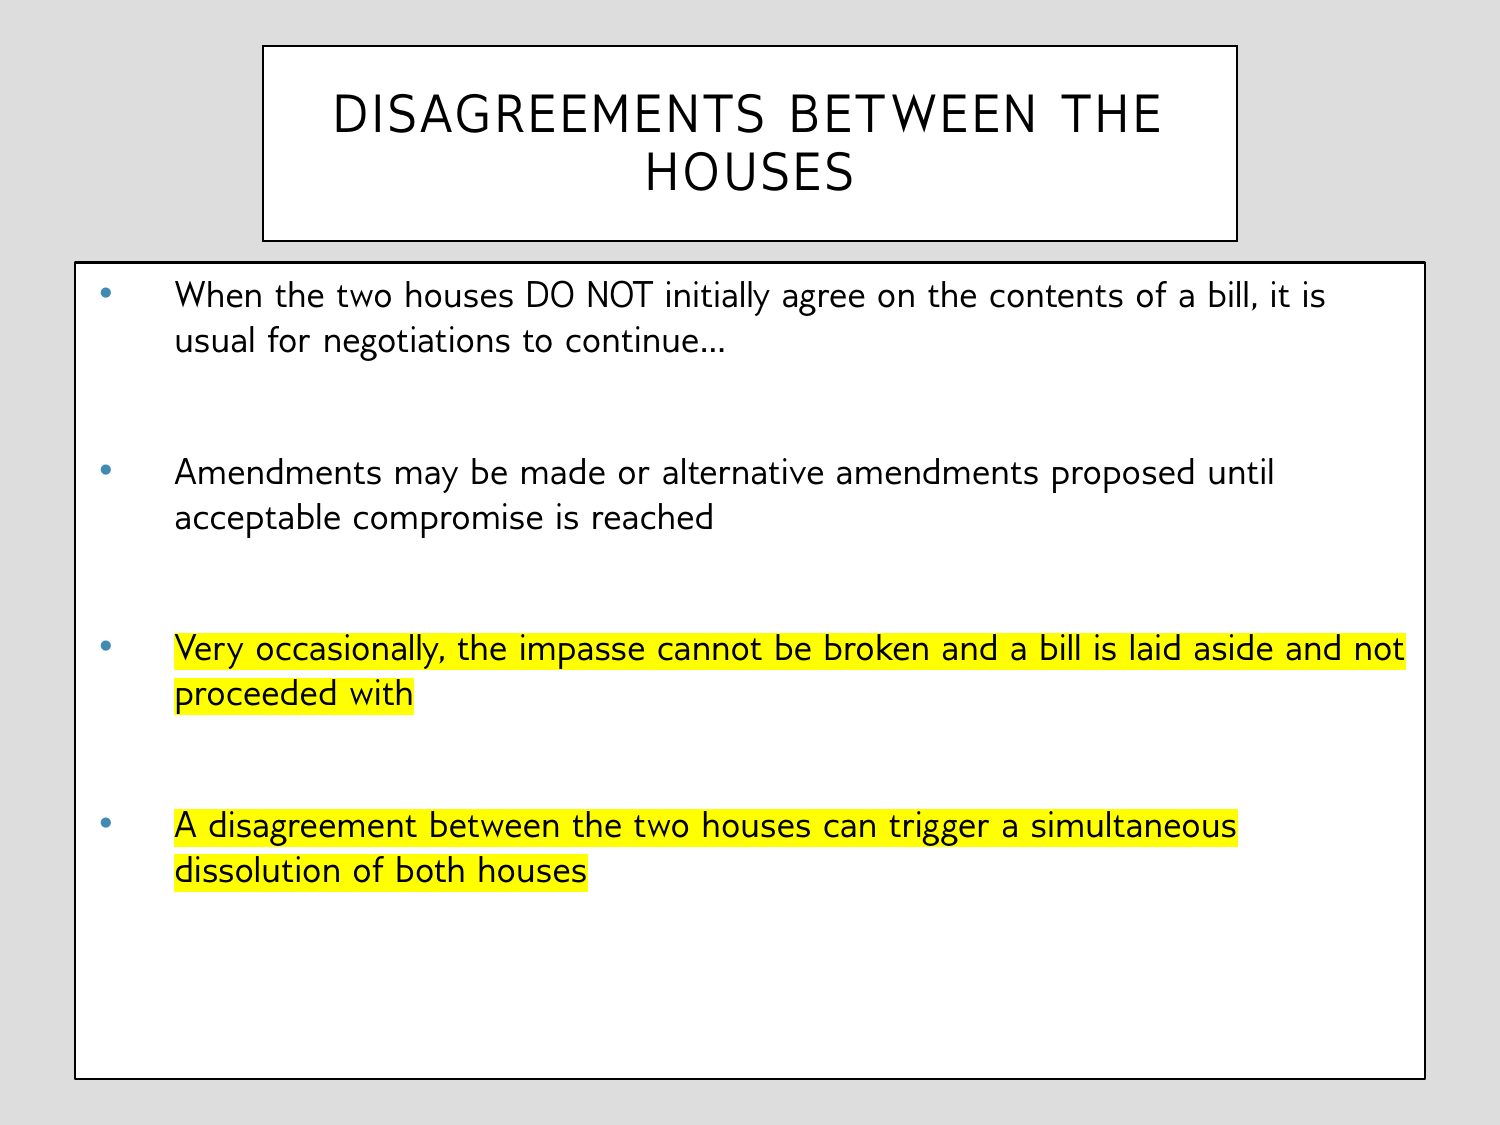

# Disagreements between the houses
When the two houses DO NOT initially agree on the contents of a bill, it is usual for negotiations to continue…

Amendments may be made or alternative amendments proposed until acceptable compromise is reached

Very occasionally, the impasse cannot be broken and a bill is laid aside and not proceeded with

A disagreement between the two houses can trigger a simultaneous dissolution of both houses